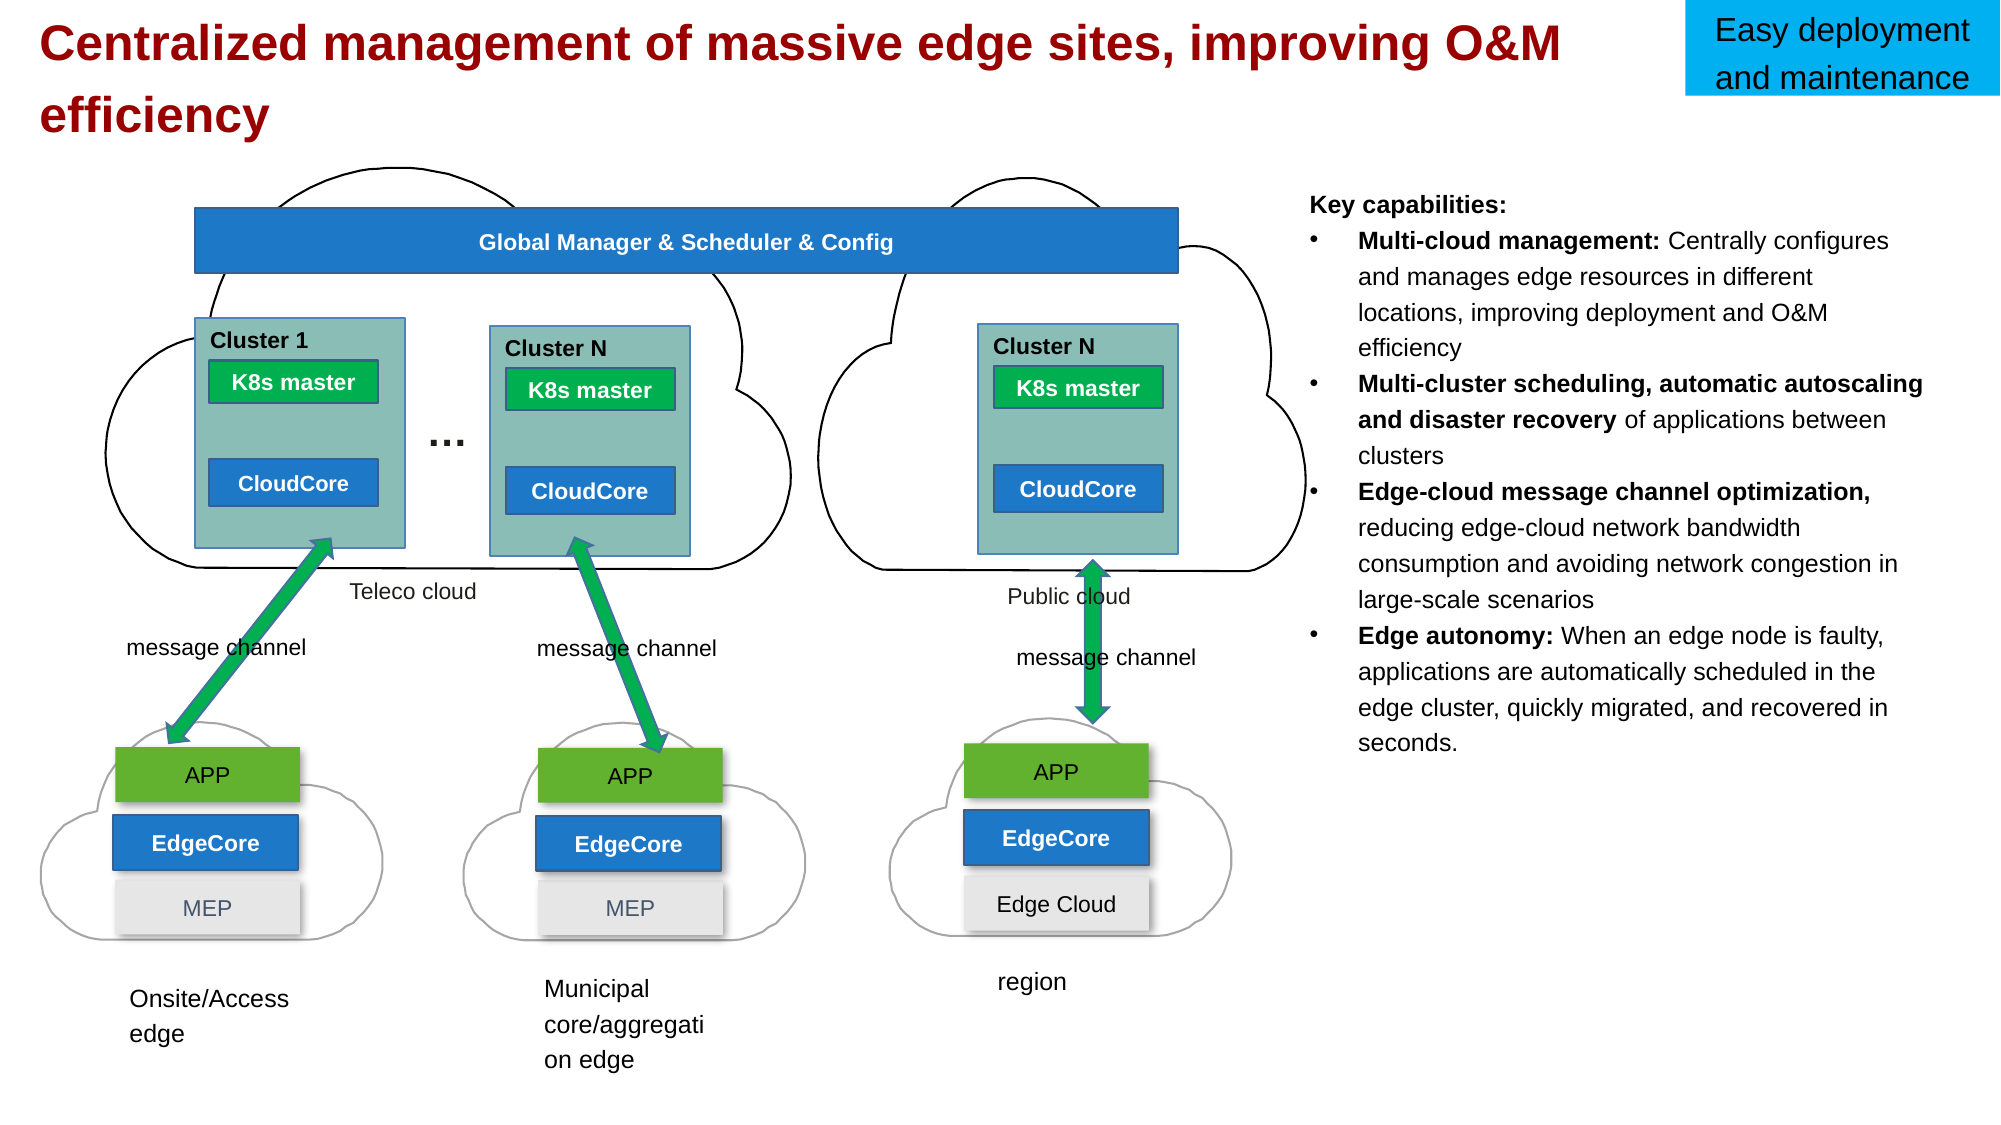

Easy deployment and maintenance
# Centralized management of massive edge sites, improving O&M efficiency

Global Manager & Scheduler & Config
Cluster 1
K8s master
CloudCore
Cluster N
K8s master
CloudCore
Cluster N
K8s master
CloudCore
…
Teleco cloud
Public cloud
message channel

message channel

message channel

APP
APP
APP
EdgeCore
EdgeCore
EdgeCore
Edge Cloud
MEP
MEP
region
Municipal core/aggregation edge
Onsite/Access edge
Key capabilities:
Multi-cloud management: Centrally configures and manages edge resources in different locations, improving deployment and O&M efficiency
Multi-cluster scheduling, automatic autoscaling and disaster recovery of applications between clusters
Edge-cloud message channel optimization, reducing edge-cloud network bandwidth consumption and avoiding network congestion in large-scale scenarios
Edge autonomy: When an edge node is faulty, applications are automatically scheduled in the edge cluster, quickly migrated, and recovered in seconds.